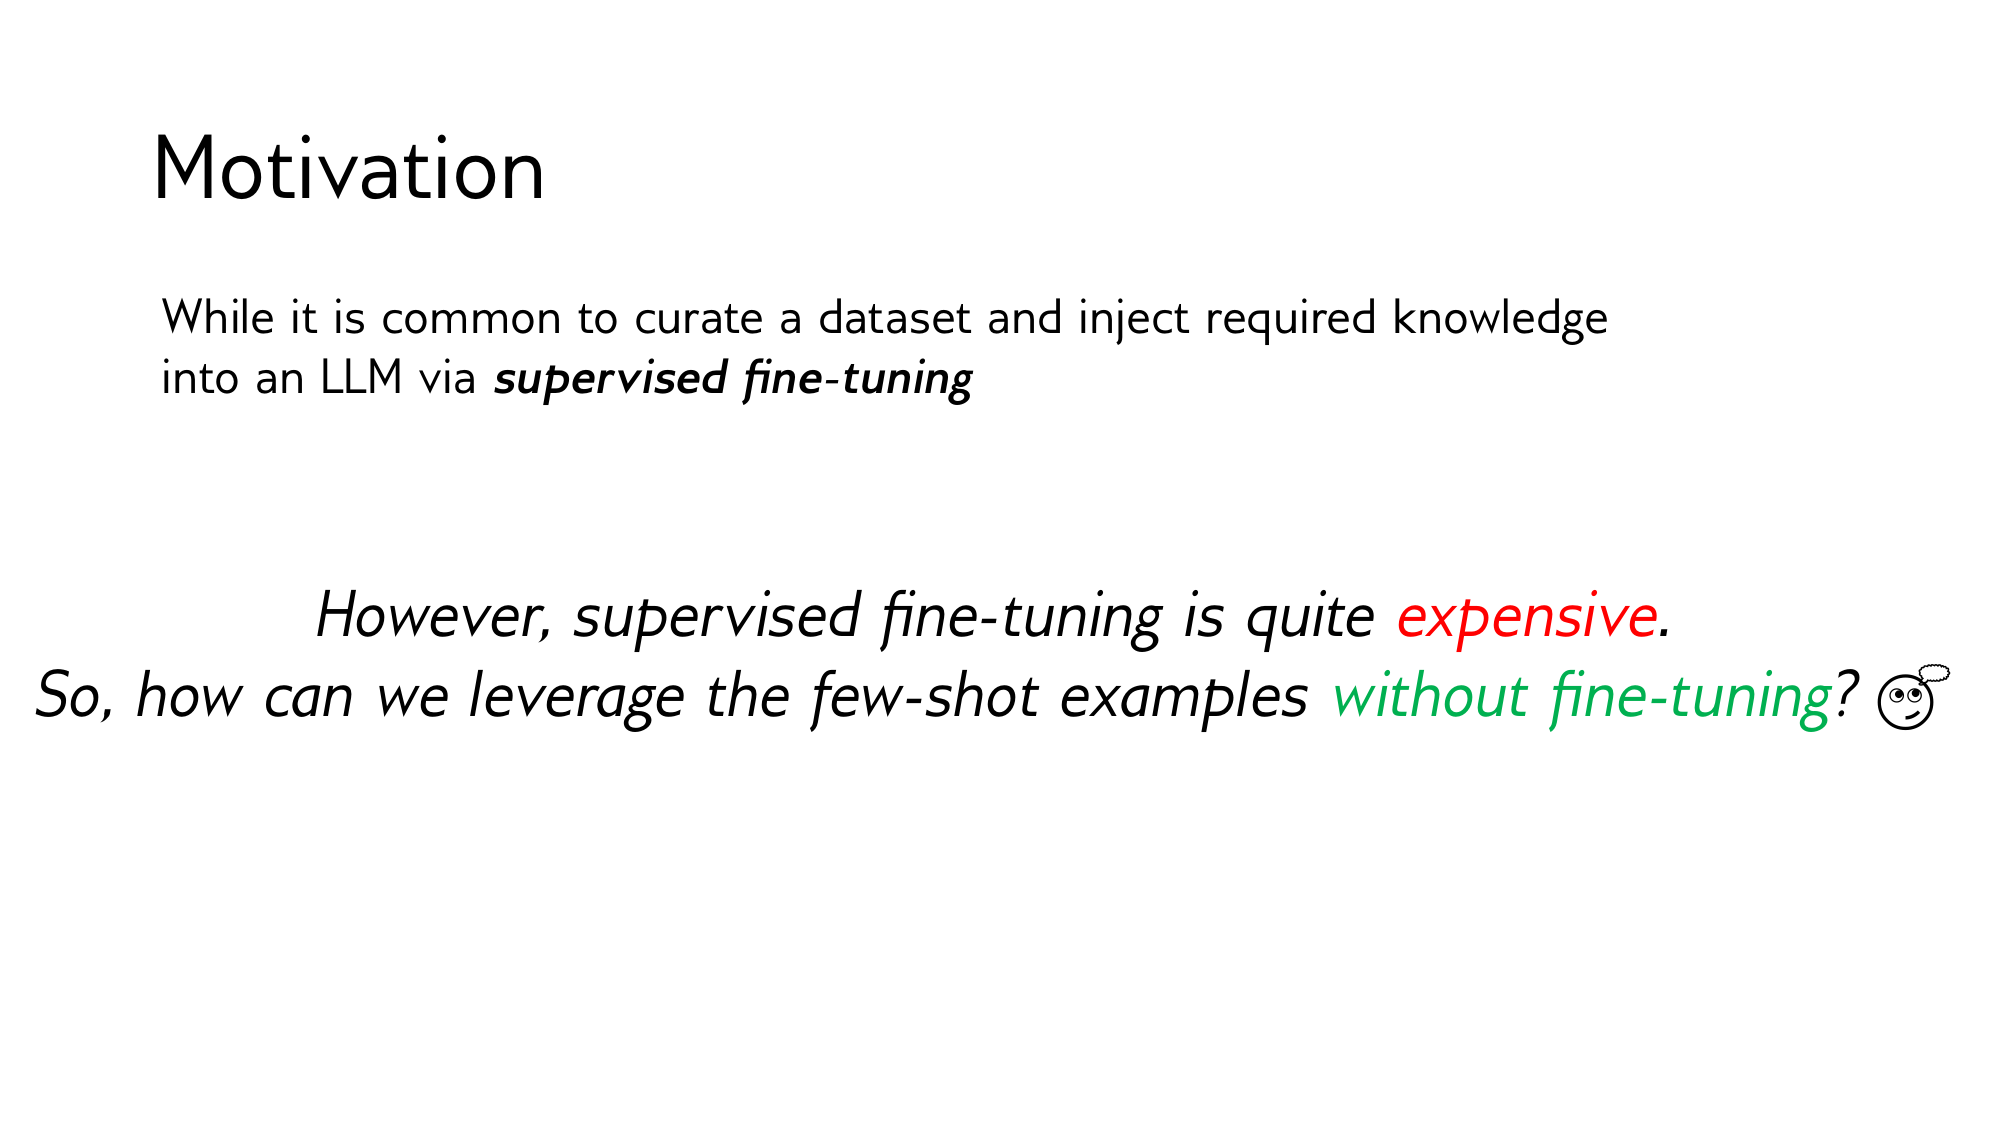

# Motivation
﻿While it is common to curate a dataset and inject required knowledge
into an LLM via supervised fine-tuning
However, supervised fine-tuning is quite expensive.
So, how can we leverage the few-shot examples without fine-tuning? 🤔